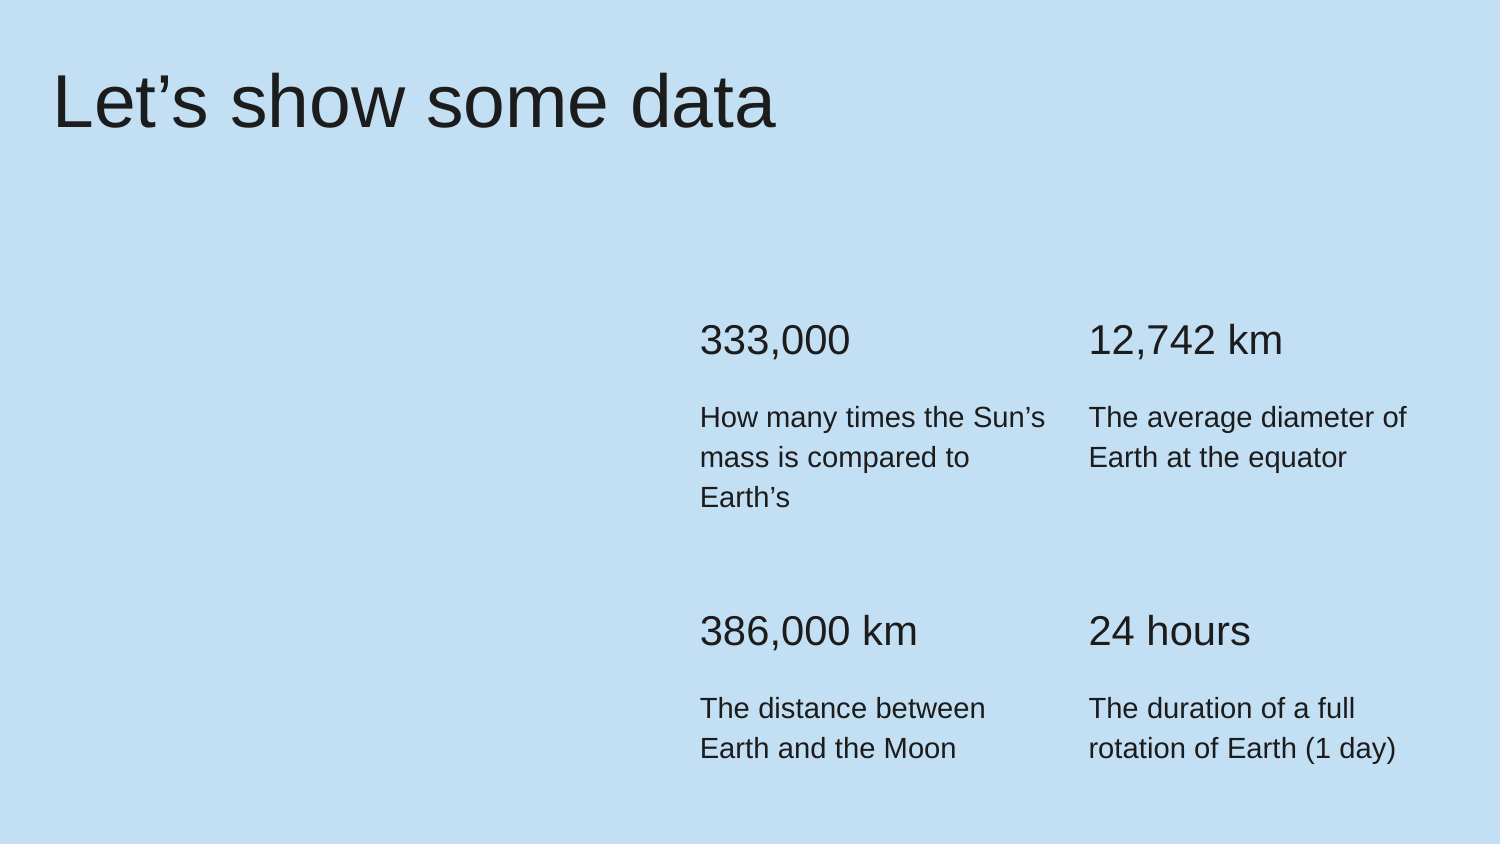

# Let’s show some data
333,000
12,742 km
How many times the Sun’s mass is compared to Earth’s
The average diameter of Earth at the equator
386,000 km
24 hours
The distance between Earth and the Moon
The duration of a full rotation of Earth (1 day)